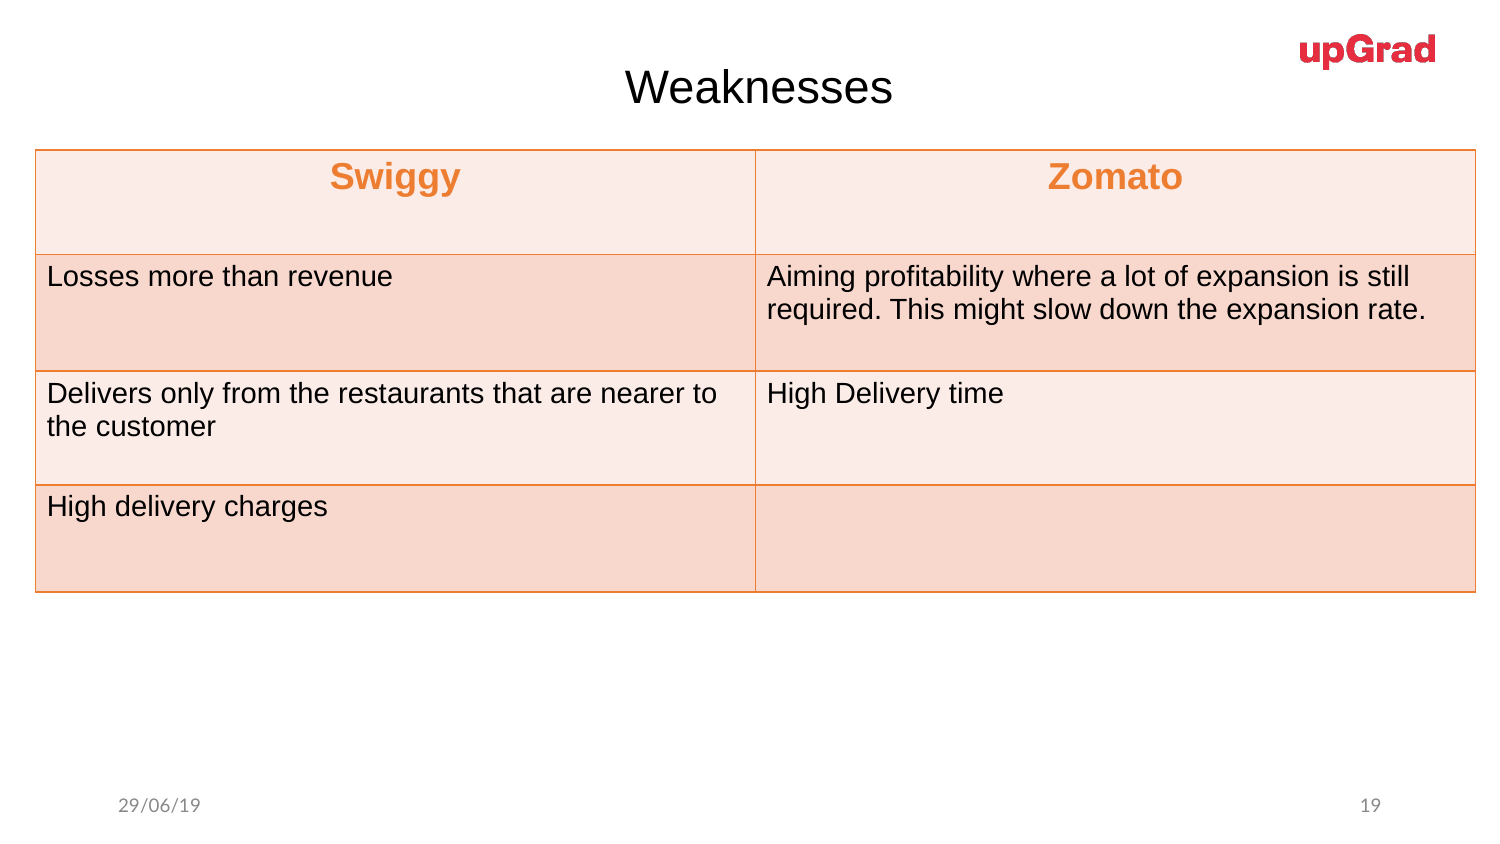

Weaknesses
| Swiggy | Zomato |
| --- | --- |
| Losses more than revenue | Aiming profitability where a lot of expansion is still required. This might slow down the expansion rate. |
| Delivers only from the restaurants that are nearer to the customer | High Delivery time |
| High delivery charges |  |
29/06/19
19